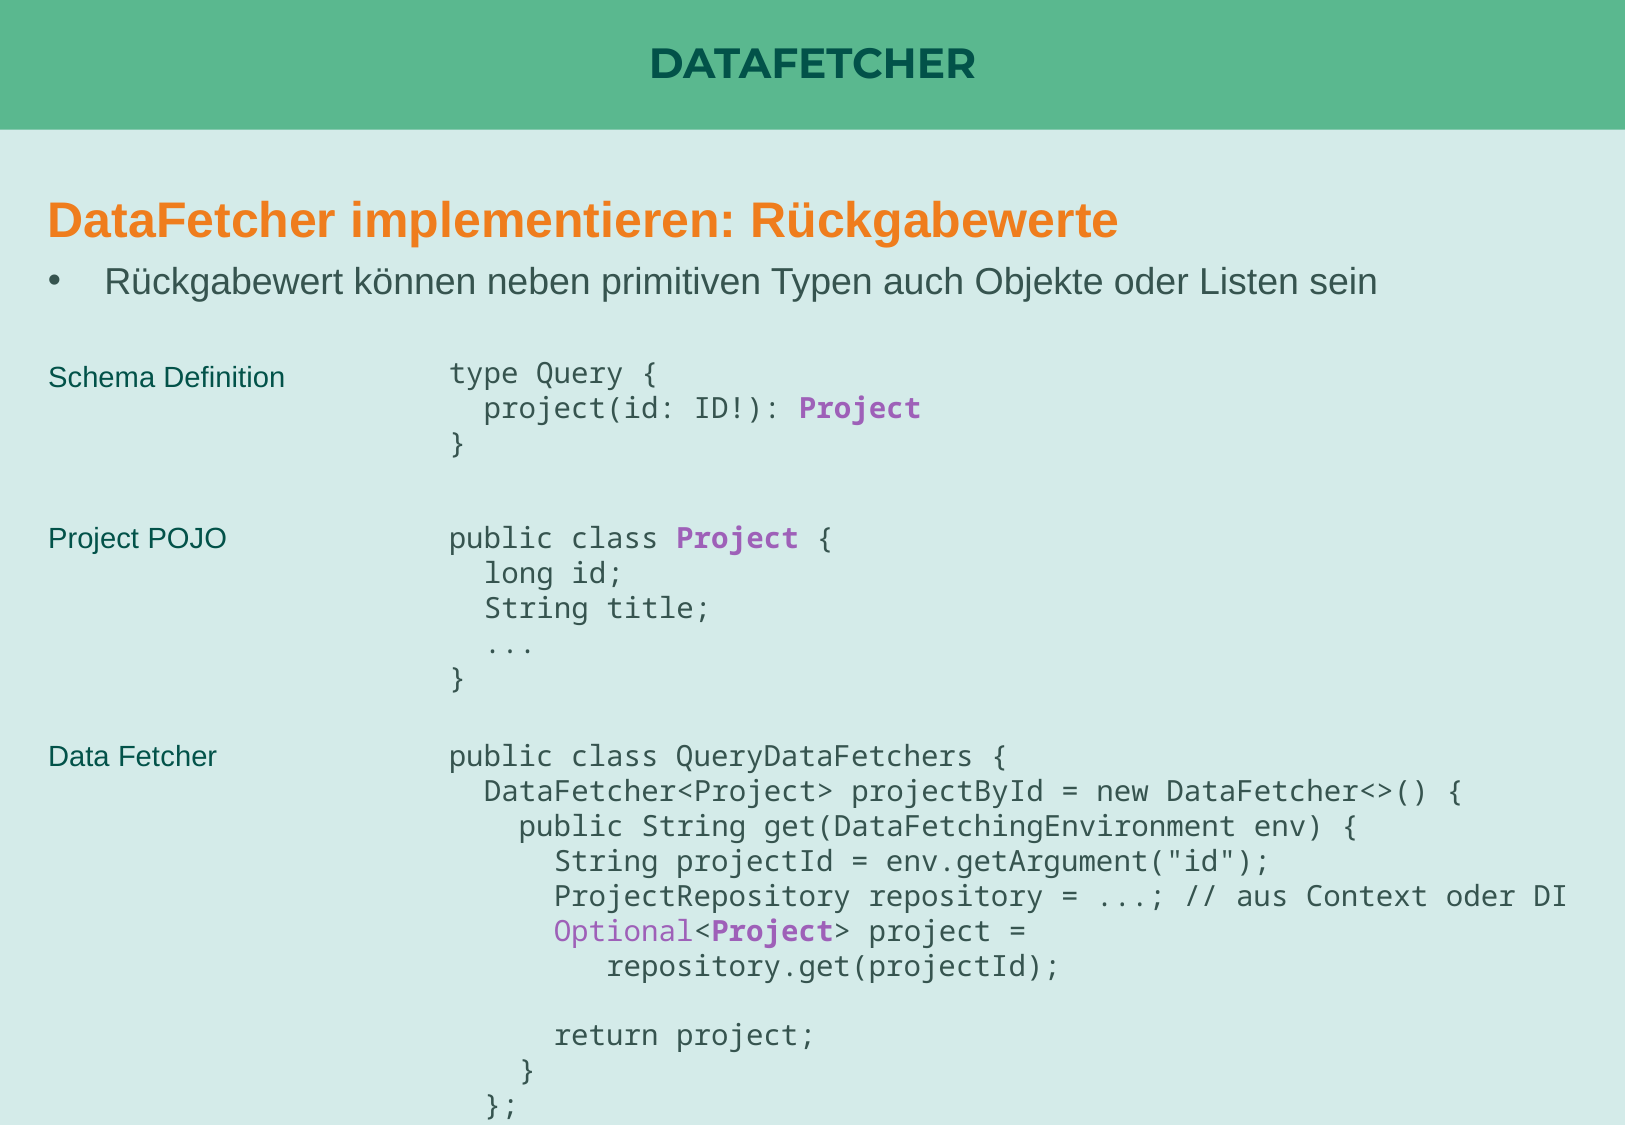

# DataFetcher
DataFetcher implementieren: Rückgabewerte
Rückgabewert können neben primitiven Typen auch Objekte oder Listen sein

type Query {
  project(id: ID!): Project
}
Schema Definition
Project POJO
public class Project {
  long id;
  String title;
  ...
}

Data Fetcher
public class QueryDataFetchers {
  DataFetcher<Project> projectById = new DataFetcher<>() {
    public String get(DataFetchingEnvironment env) {
      String projectId = env.getArgument("id");
      ProjectRepository repository = ...; // aus Context oder DI
      Optional<Project> project =
         repository.get(projectId);

      return project;
    }
  };
}